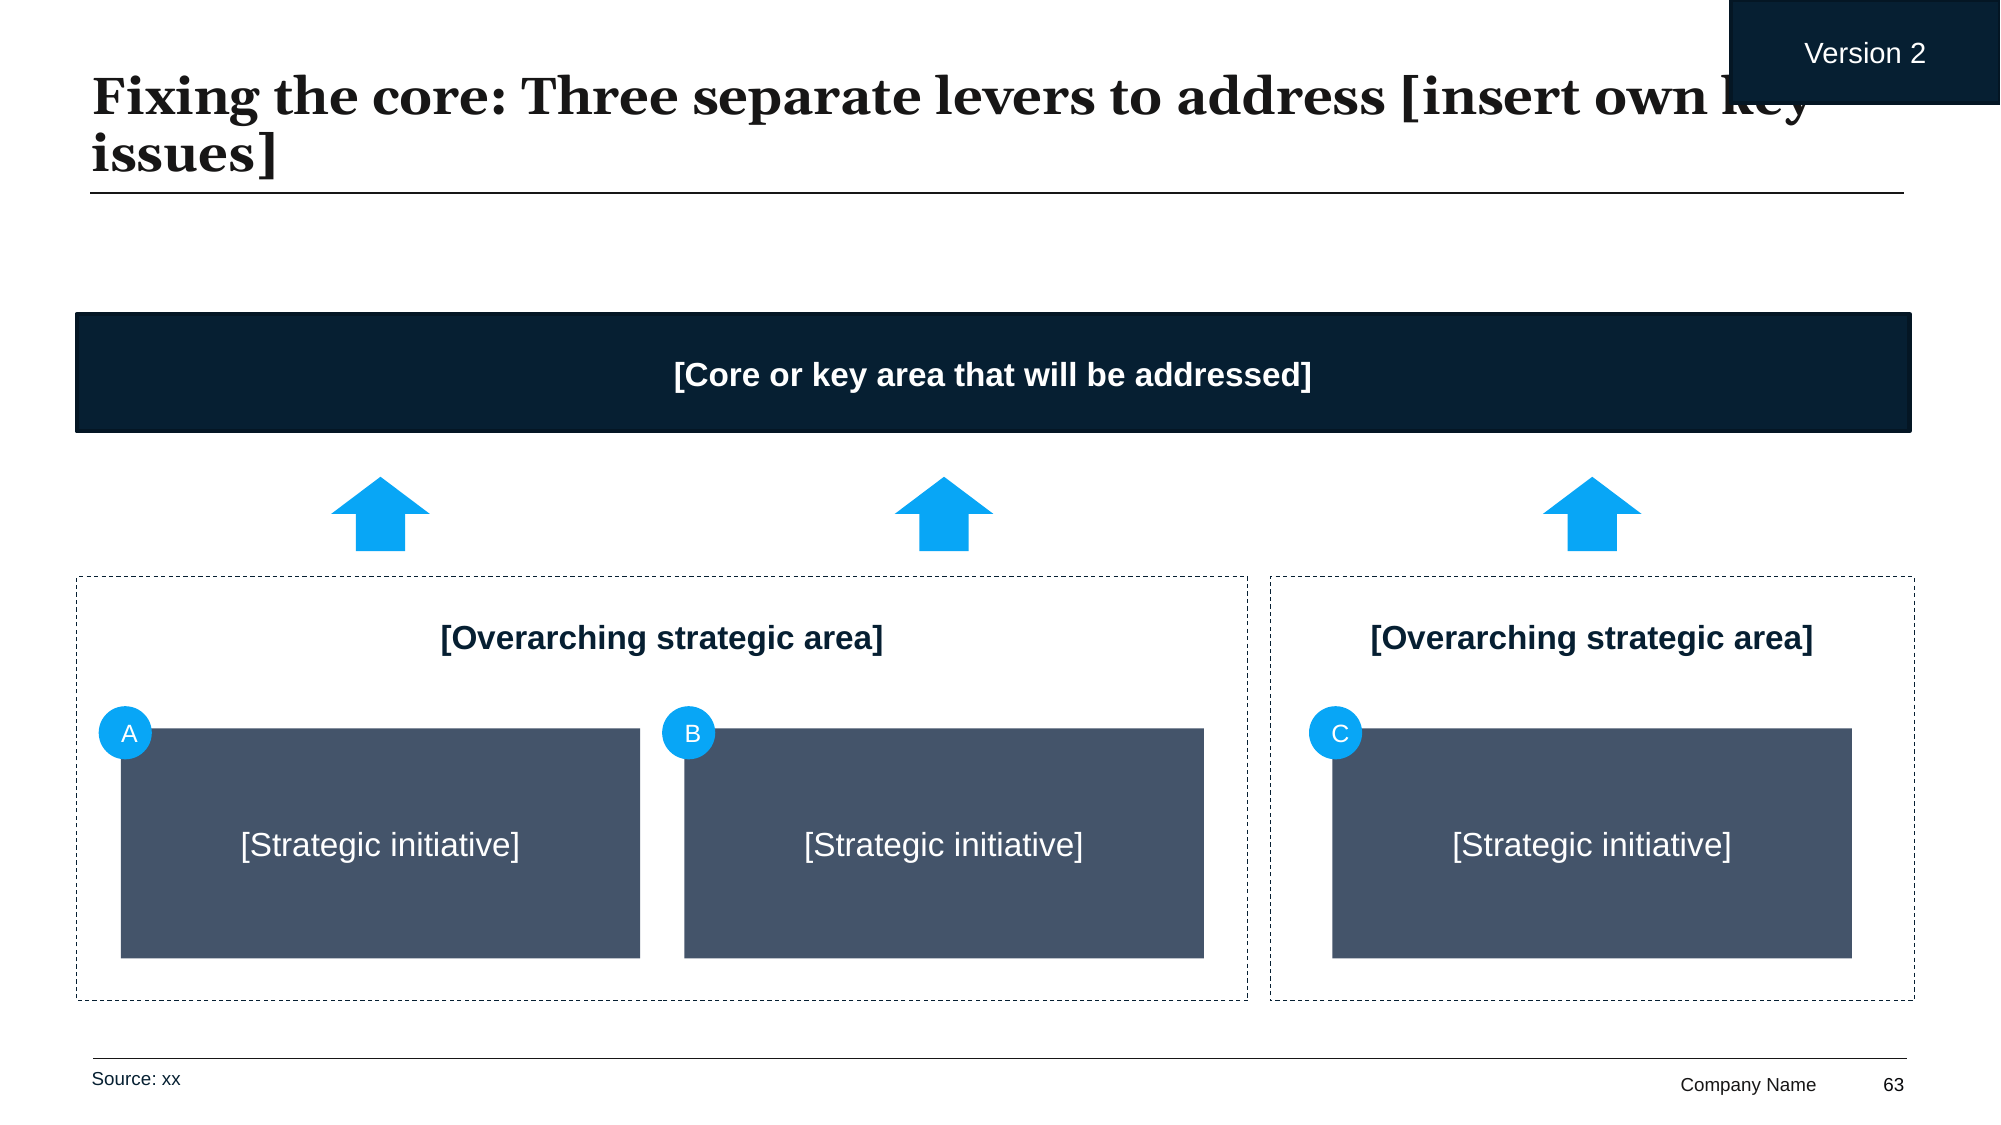

Version 2
# Fixing the core: Three separate levers to address [insert own key issues]
[Core or key area that will be addressed]

[Overarching strategic area]
[Overarching strategic area]
A
B
C
[Strategic initiative]
[Strategic initiative]
[Strategic initiative]
Source: xx
63